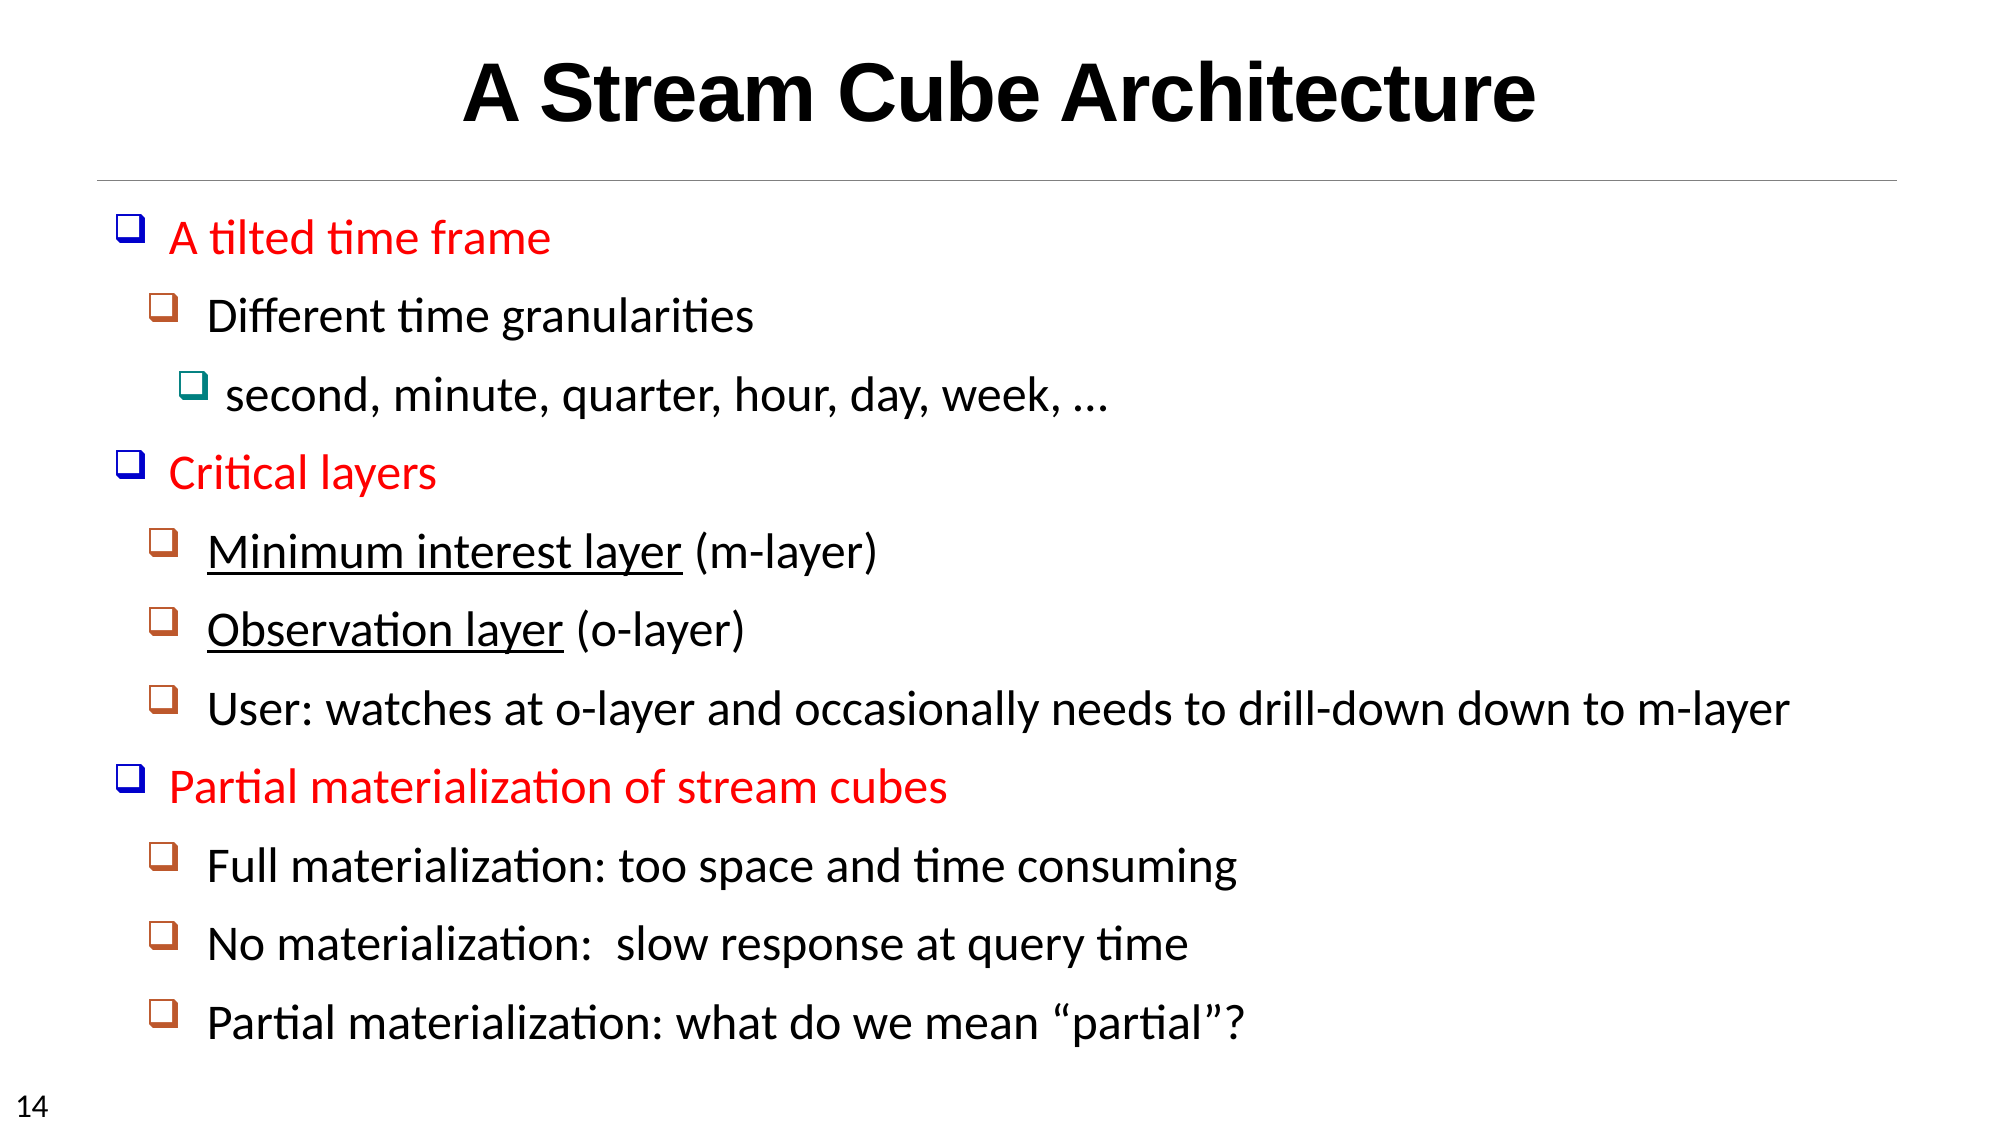

# A Stream Cube Architecture
A tilted time frame
Different time granularities
second, minute, quarter, hour, day, week, …
Critical layers
Minimum interest layer (m-layer)
Observation layer (o-layer)
User: watches at o-layer and occasionally needs to drill-down down to m-layer
Partial materialization of stream cubes
Full materialization: too space and time consuming
No materialization:  slow response at query time
Partial materialization: what do we mean “partial”?